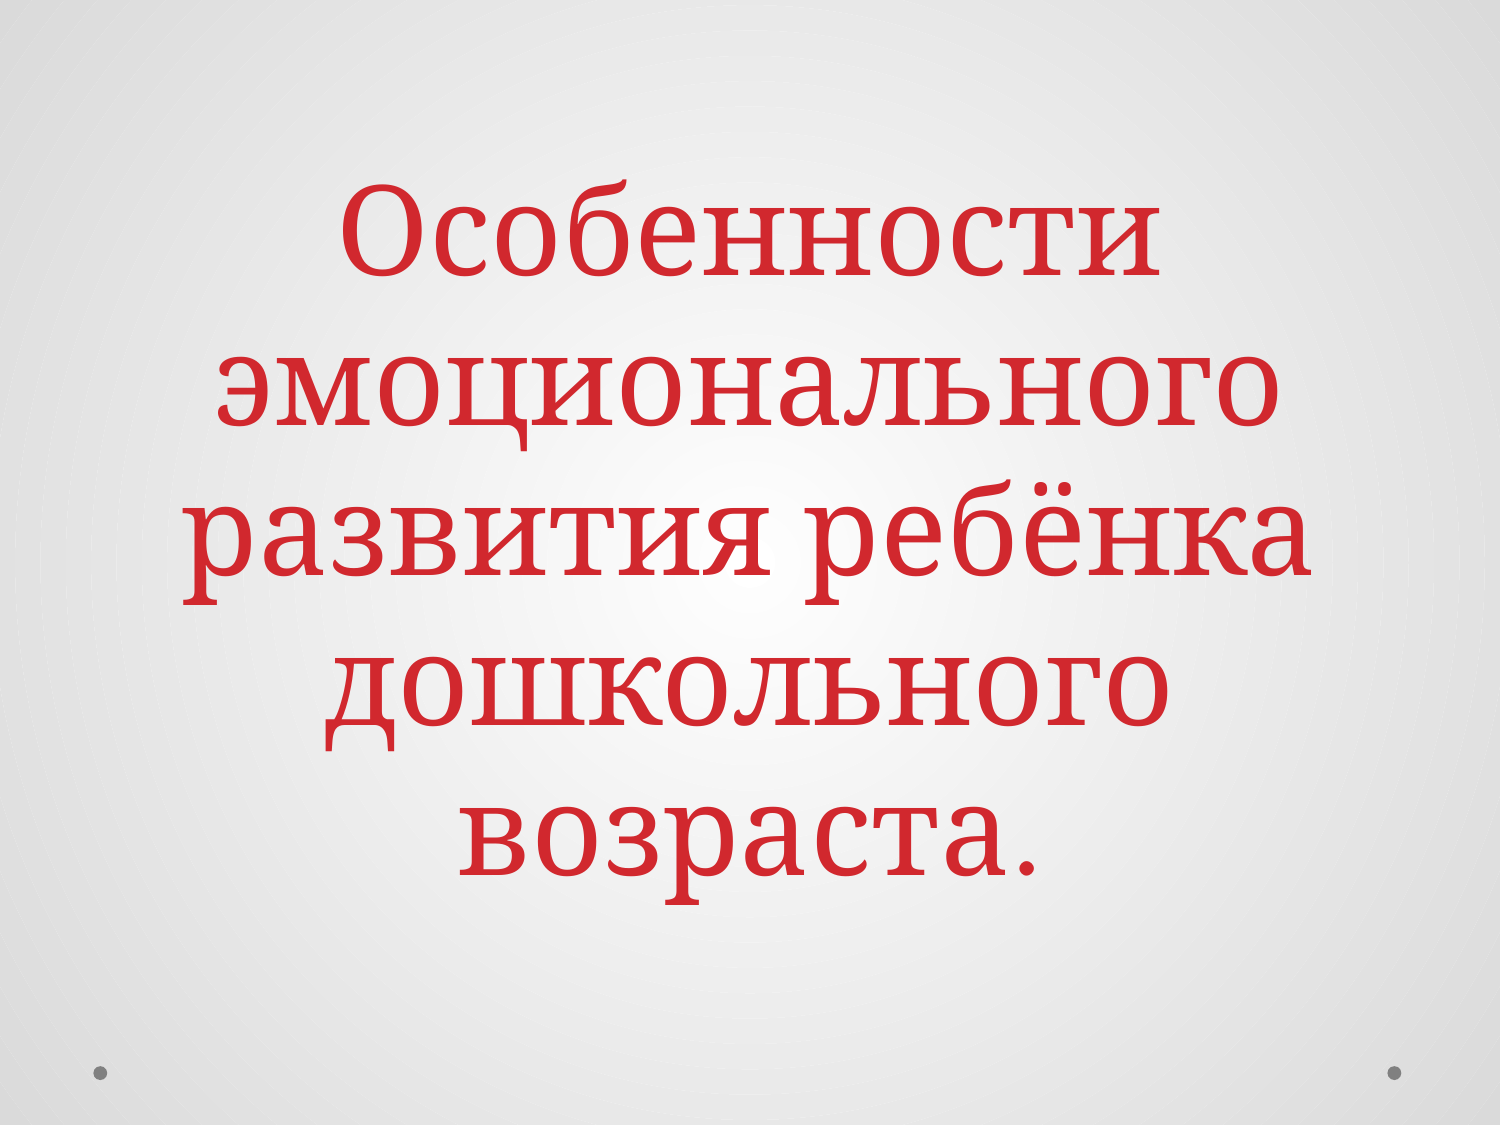

# Особенности эмоционального развития ребёнка дошкольного возраста.